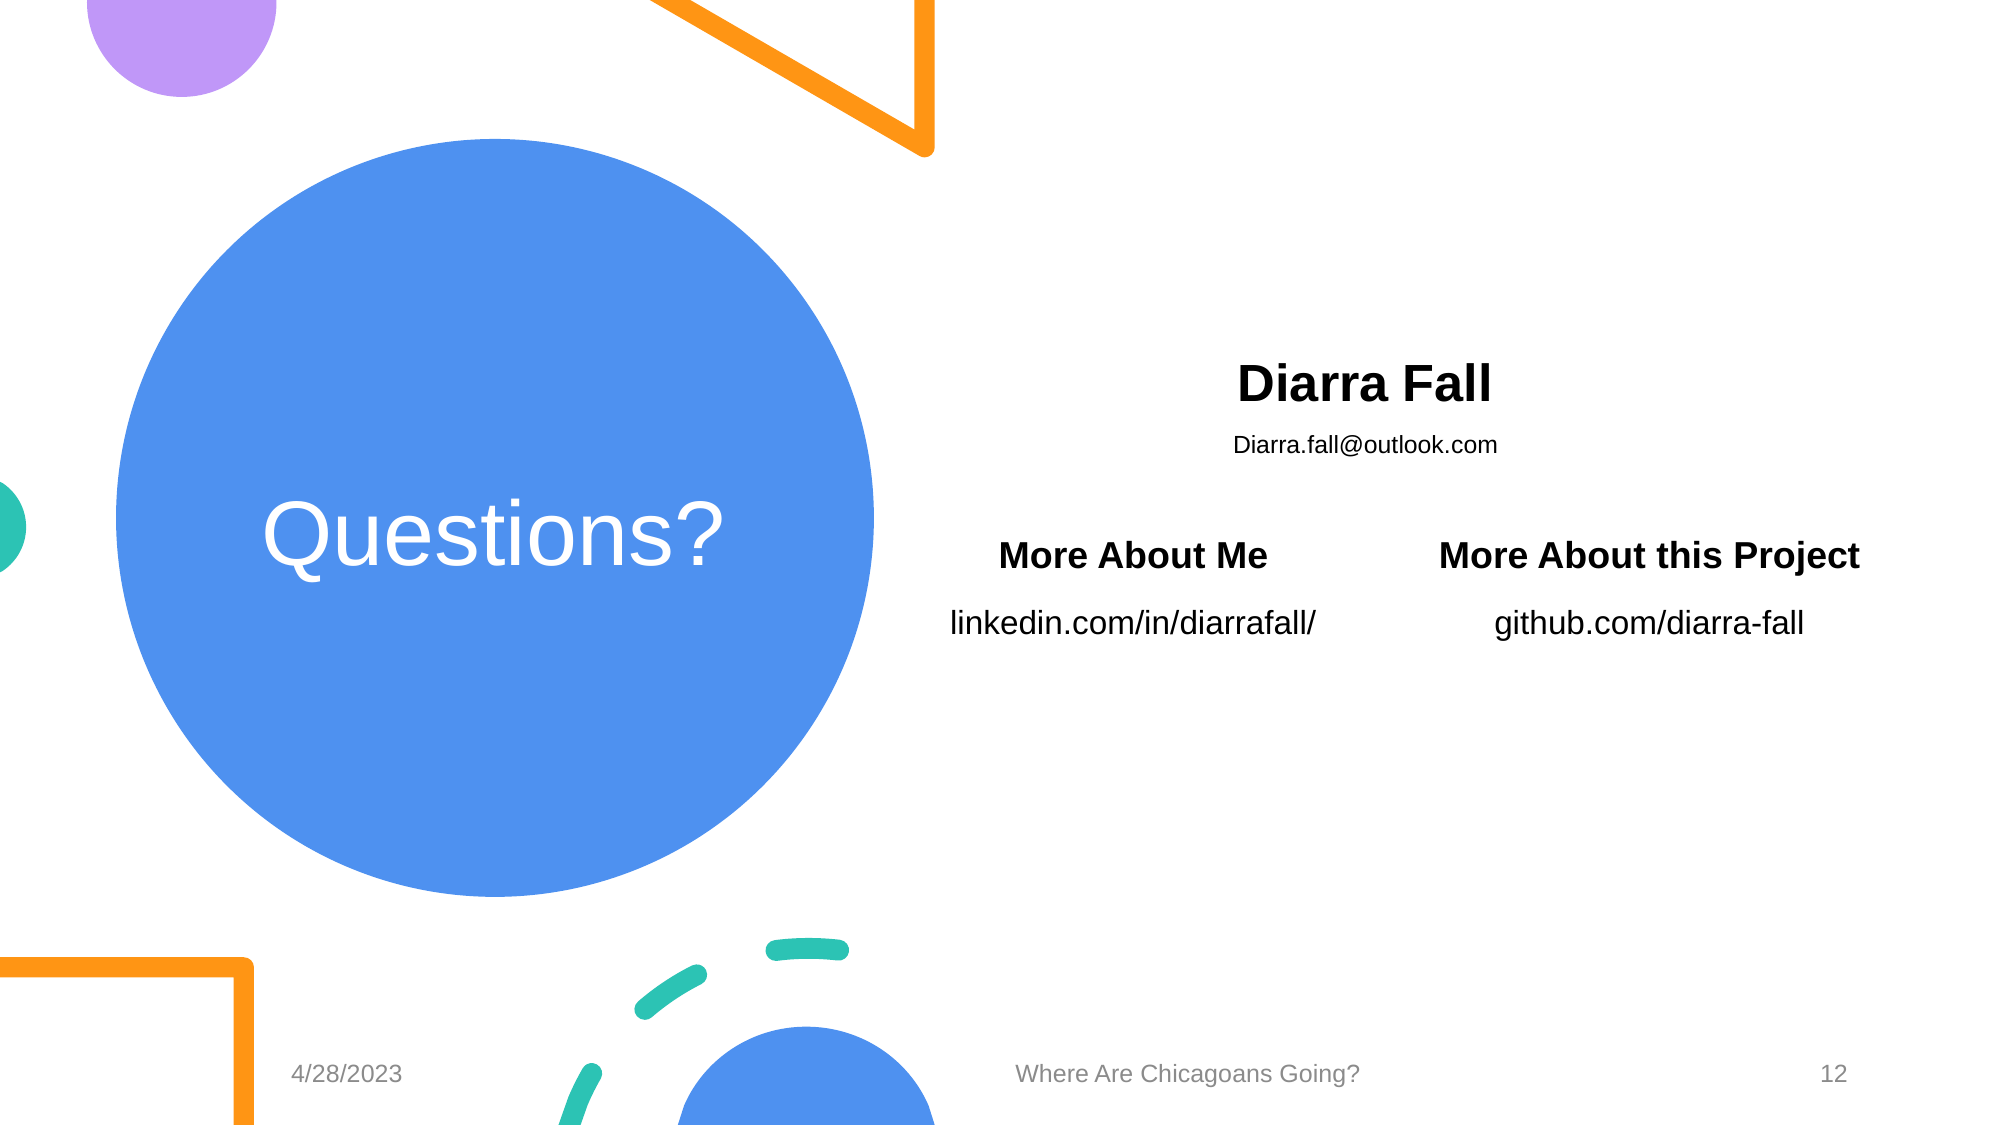

# Questions?
Diarra Fall
Diarra.fall@outlook.com

More About Me
linkedin.com/in/diarrafall/

More About this Project
github.com/diarra-fall

4/28/2023
Where Are Chicagoans Going?
12